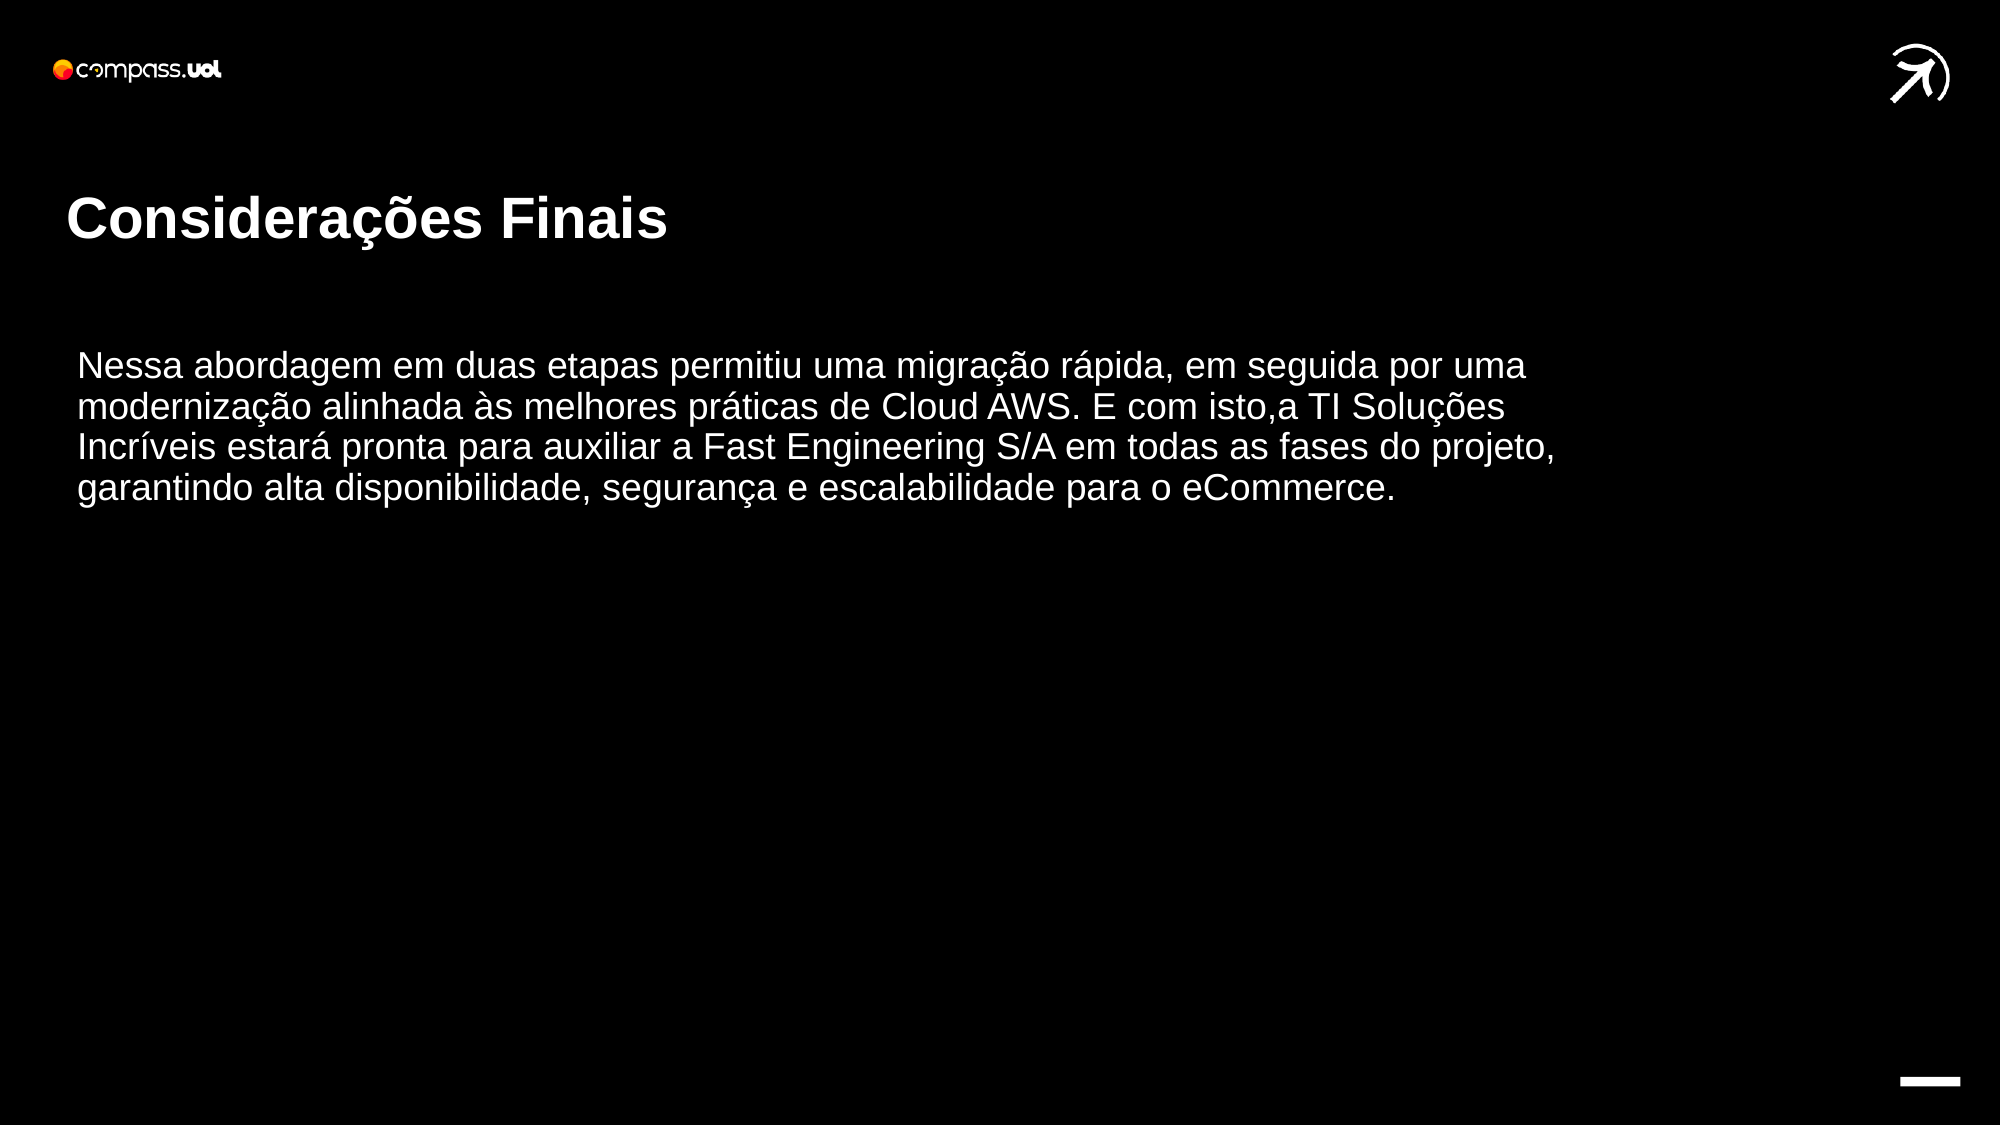

Considerações Finais

Nessa abordagem em duas etapas permitiu uma migração rápida, em seguida por uma modernização alinhada às melhores práticas de Cloud AWS. E com isto,a TI Soluções Incríveis estará pronta para auxiliar a Fast Engineering S/A em todas as fases do projeto, garantindo alta disponibilidade, segurança e escalabilidade para o eCommerce.